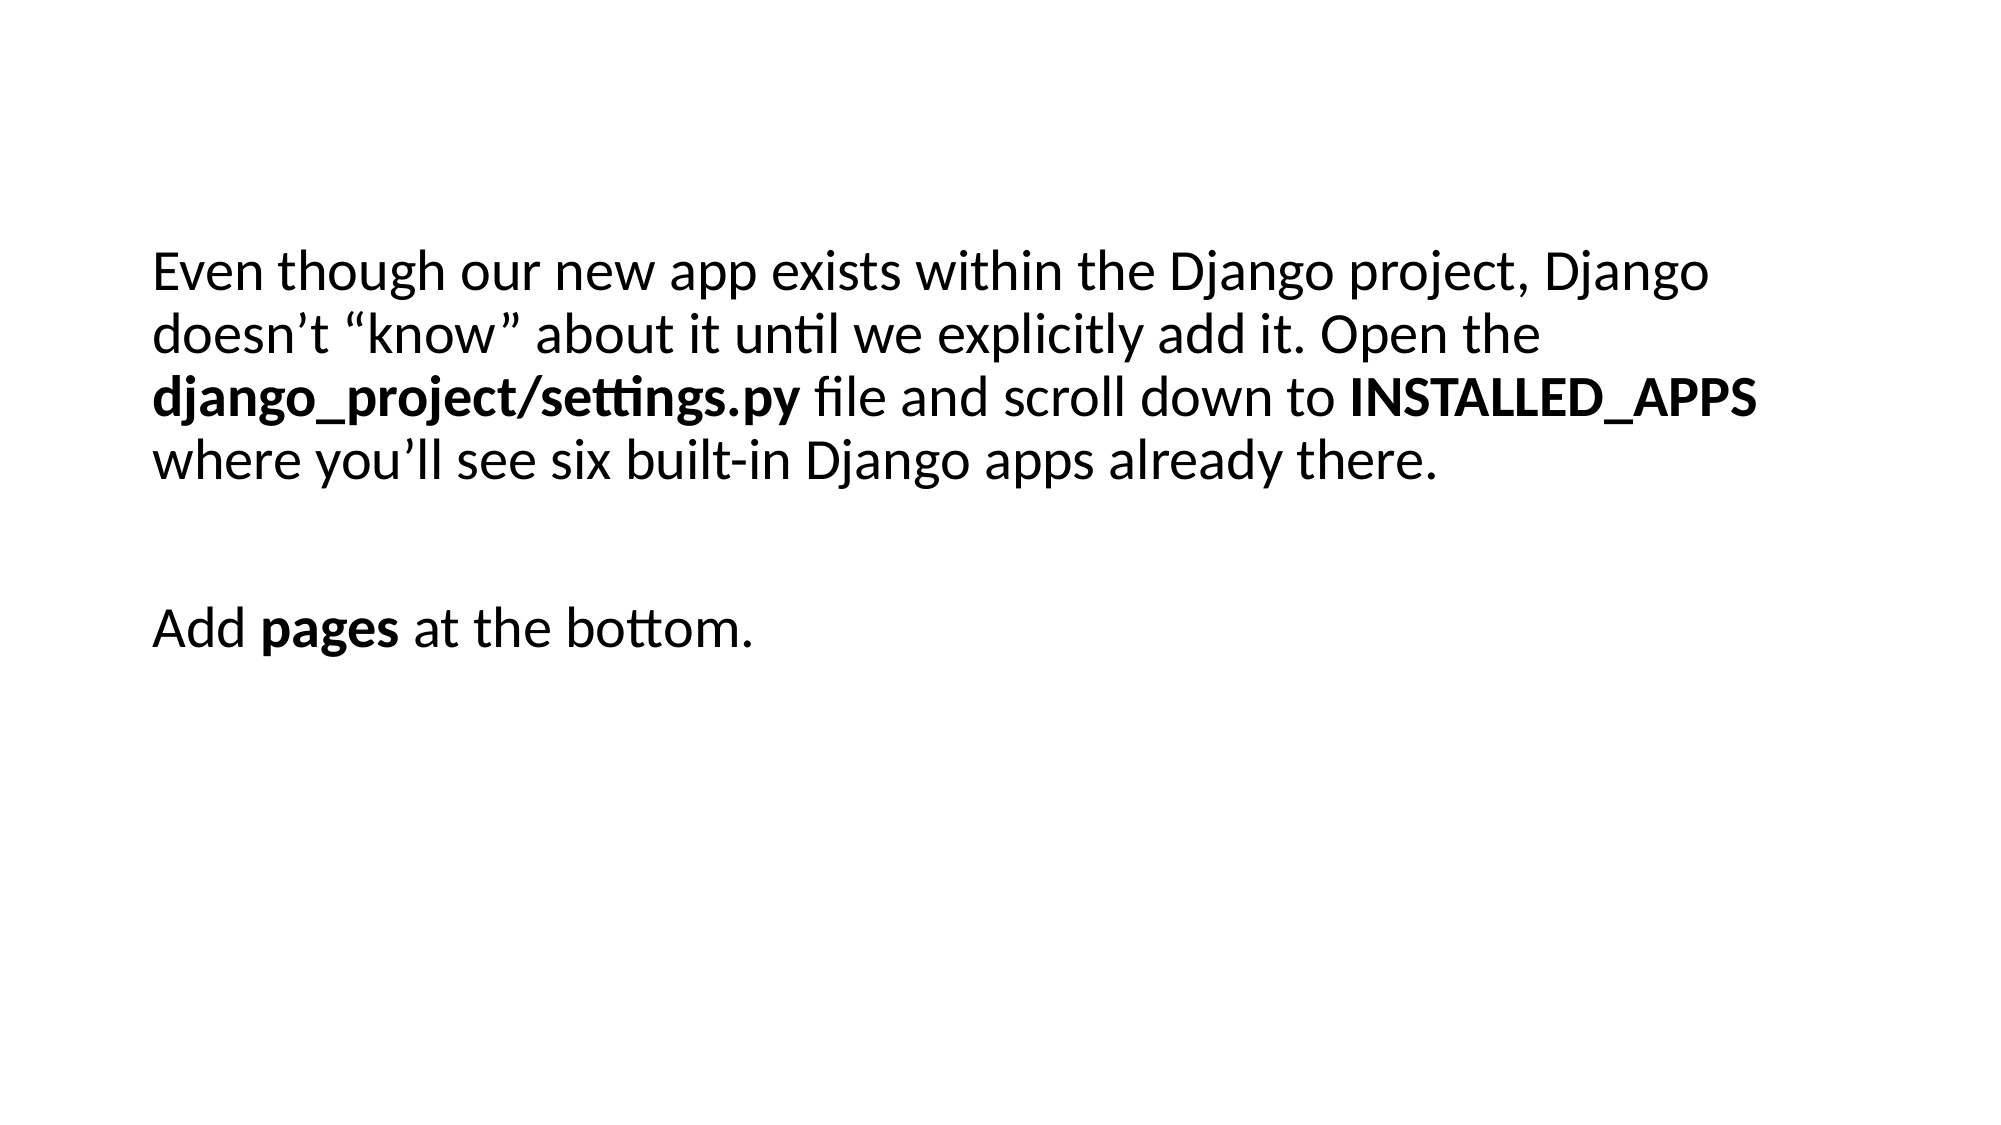

Even though our new app exists within the Django project, Django doesn’t “know” about it until we explicitly add it. Open the django_project/settings.py file and scroll down to INSTALLED_APPS where you’ll see six built-in Django apps already there.

Add pages at the bottom.